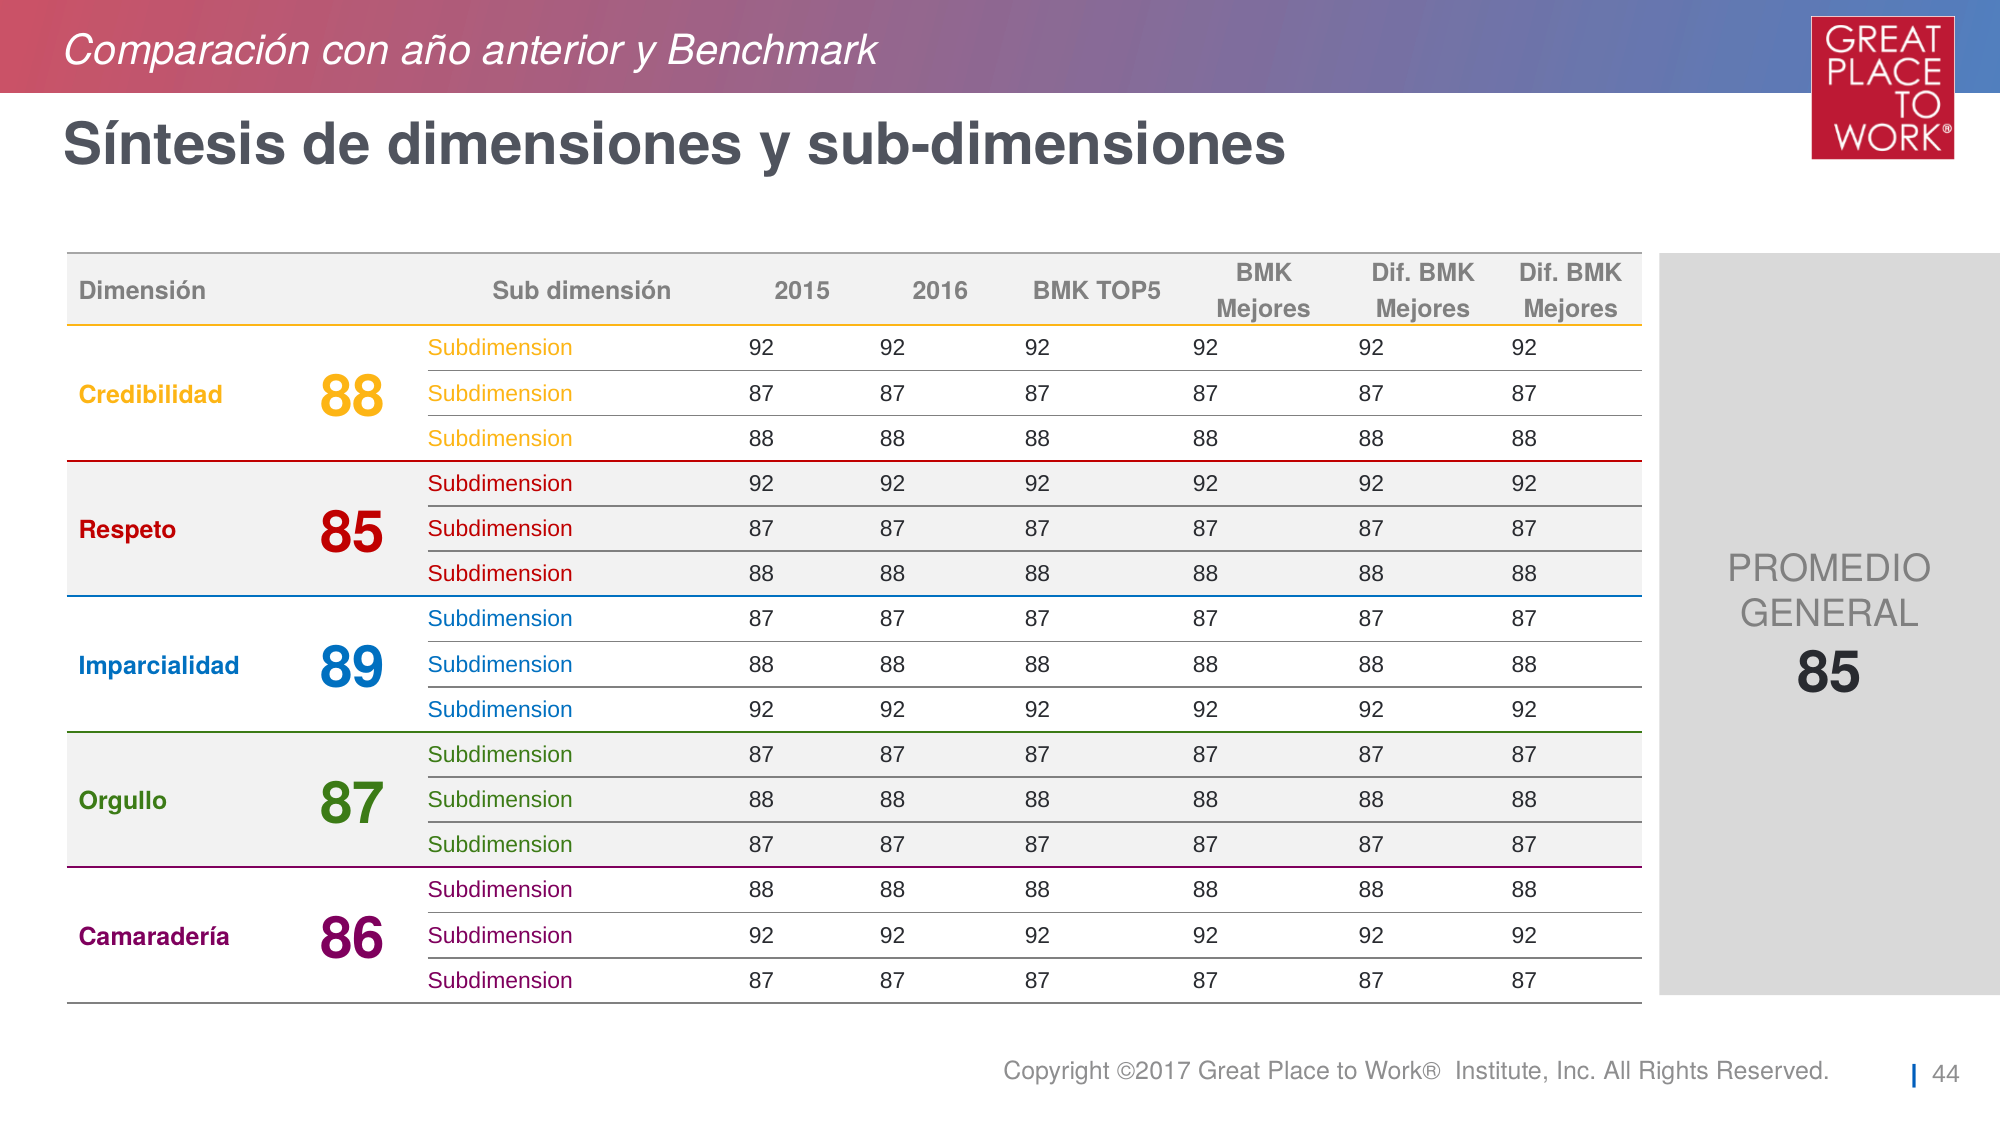

Comparación con año anterior y Benchmark
# Síntesis de dimensiones y sub-dimensiones
| Dimensión |  | Sub dimensión | 2015 | 2016 | BMK TOP5 | BMK Mejores | Dif. BMK Mejores | Dif. BMK Mejores |
| --- | --- | --- | --- | --- | --- | --- | --- | --- |
| Credibilidad | 88 | Subdimension | 92 | 92 | 92 | 92 | 92 | 92 |
|  |  | Subdimension | 87 | 87 | 87 | 87 | 87 | 87 |
|  |  | Subdimension | 88 | 88 | 88 | 88 | 88 | 88 |
| Respeto | 85 | Subdimension | 92 | 92 | 92 | 92 | 92 | 92 |
|  |  | Subdimension | 87 | 87 | 87 | 87 | 87 | 87 |
|  |  | Subdimension | 88 | 88 | 88 | 88 | 88 | 88 |
| Imparcialidad | 89 | Subdimension | 87 | 87 | 87 | 87 | 87 | 87 |
|  |  | Subdimension | 88 | 88 | 88 | 88 | 88 | 88 |
|  |  | Subdimension | 92 | 92 | 92 | 92 | 92 | 92 |
| Orgullo | 87 | Subdimension | 87 | 87 | 87 | 87 | 87 | 87 |
|  |  | Subdimension | 88 | 88 | 88 | 88 | 88 | 88 |
|  |  | Subdimension | 87 | 87 | 87 | 87 | 87 | 87 |
| Camaradería | 86 | Subdimension | 88 | 88 | 88 | 88 | 88 | 88 |
|  |  | Subdimension | 92 | 92 | 92 | 92 | 92 | 92 |
|  |  | Subdimension | 87 | 87 | 87 | 87 | 87 | 87 |
PROMEDIO GENERAL
85
Copyright ©2017 Great Place to Work®  Institute, Inc. All Rights Reserved.
|  44